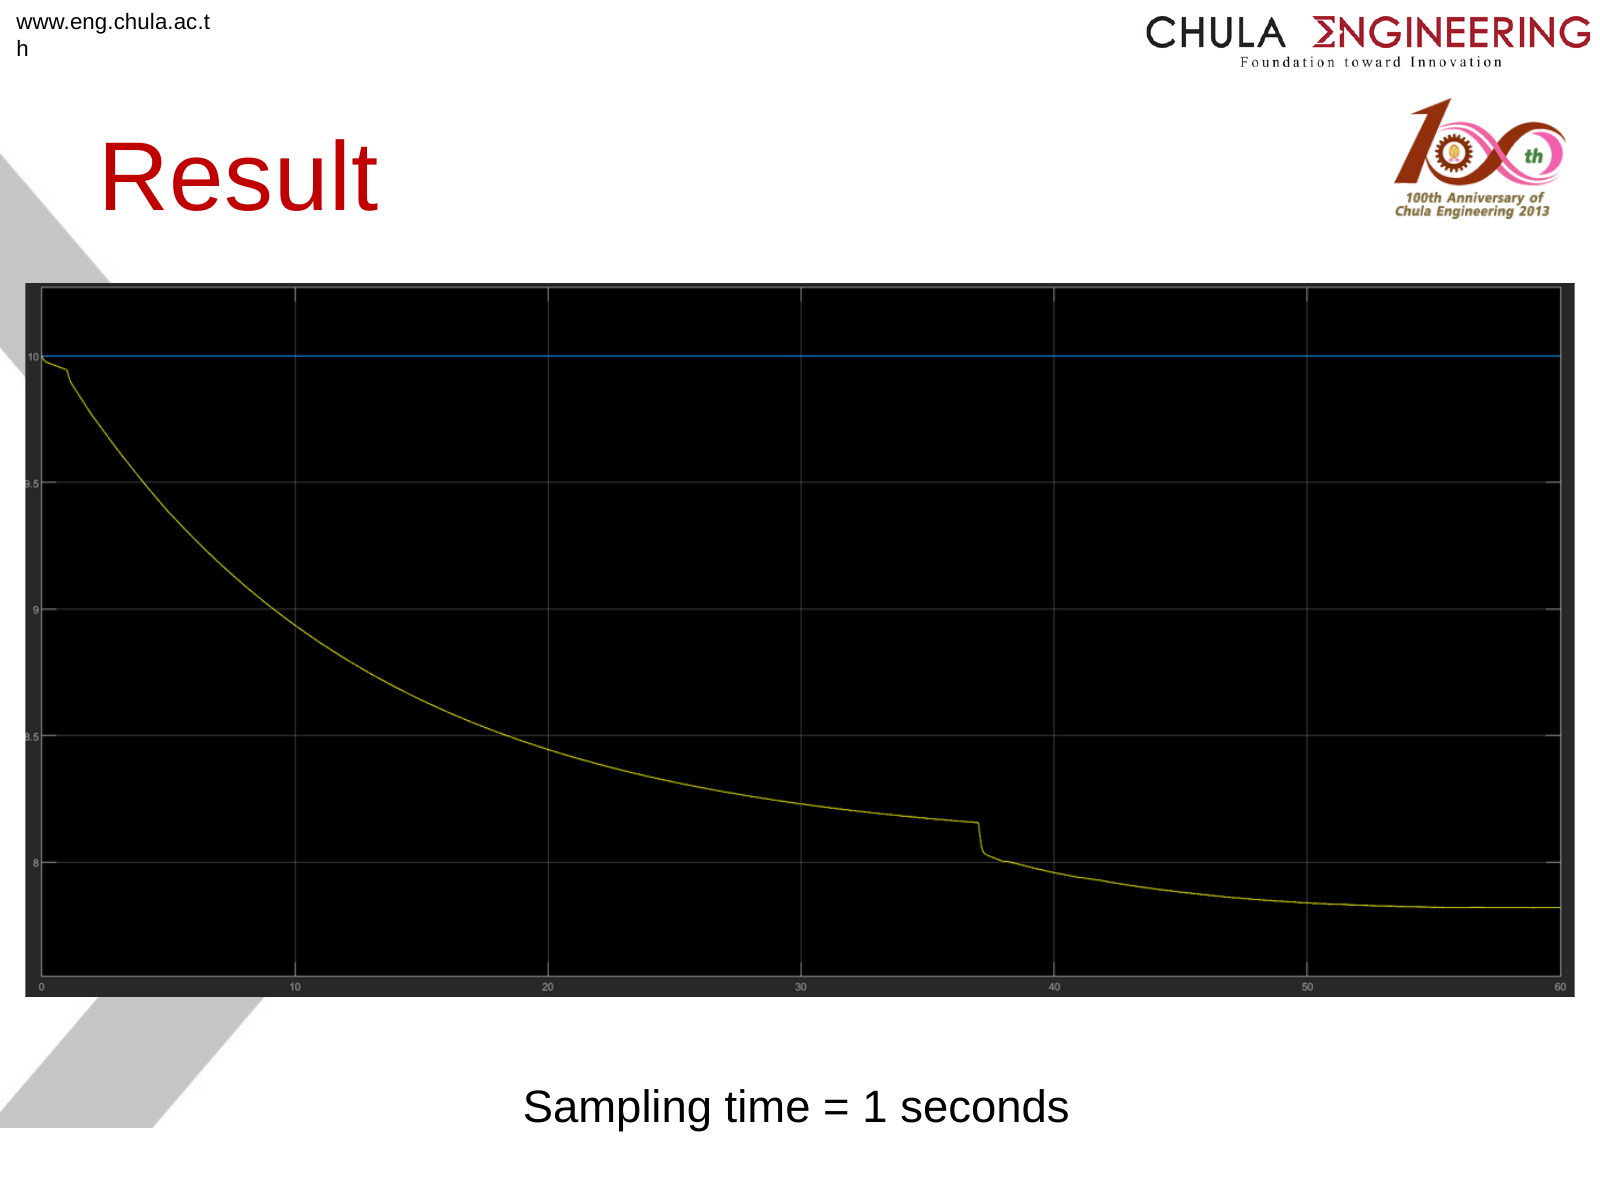

www.eng.chula.ac.th

Result

Sampling time = 1 seconds